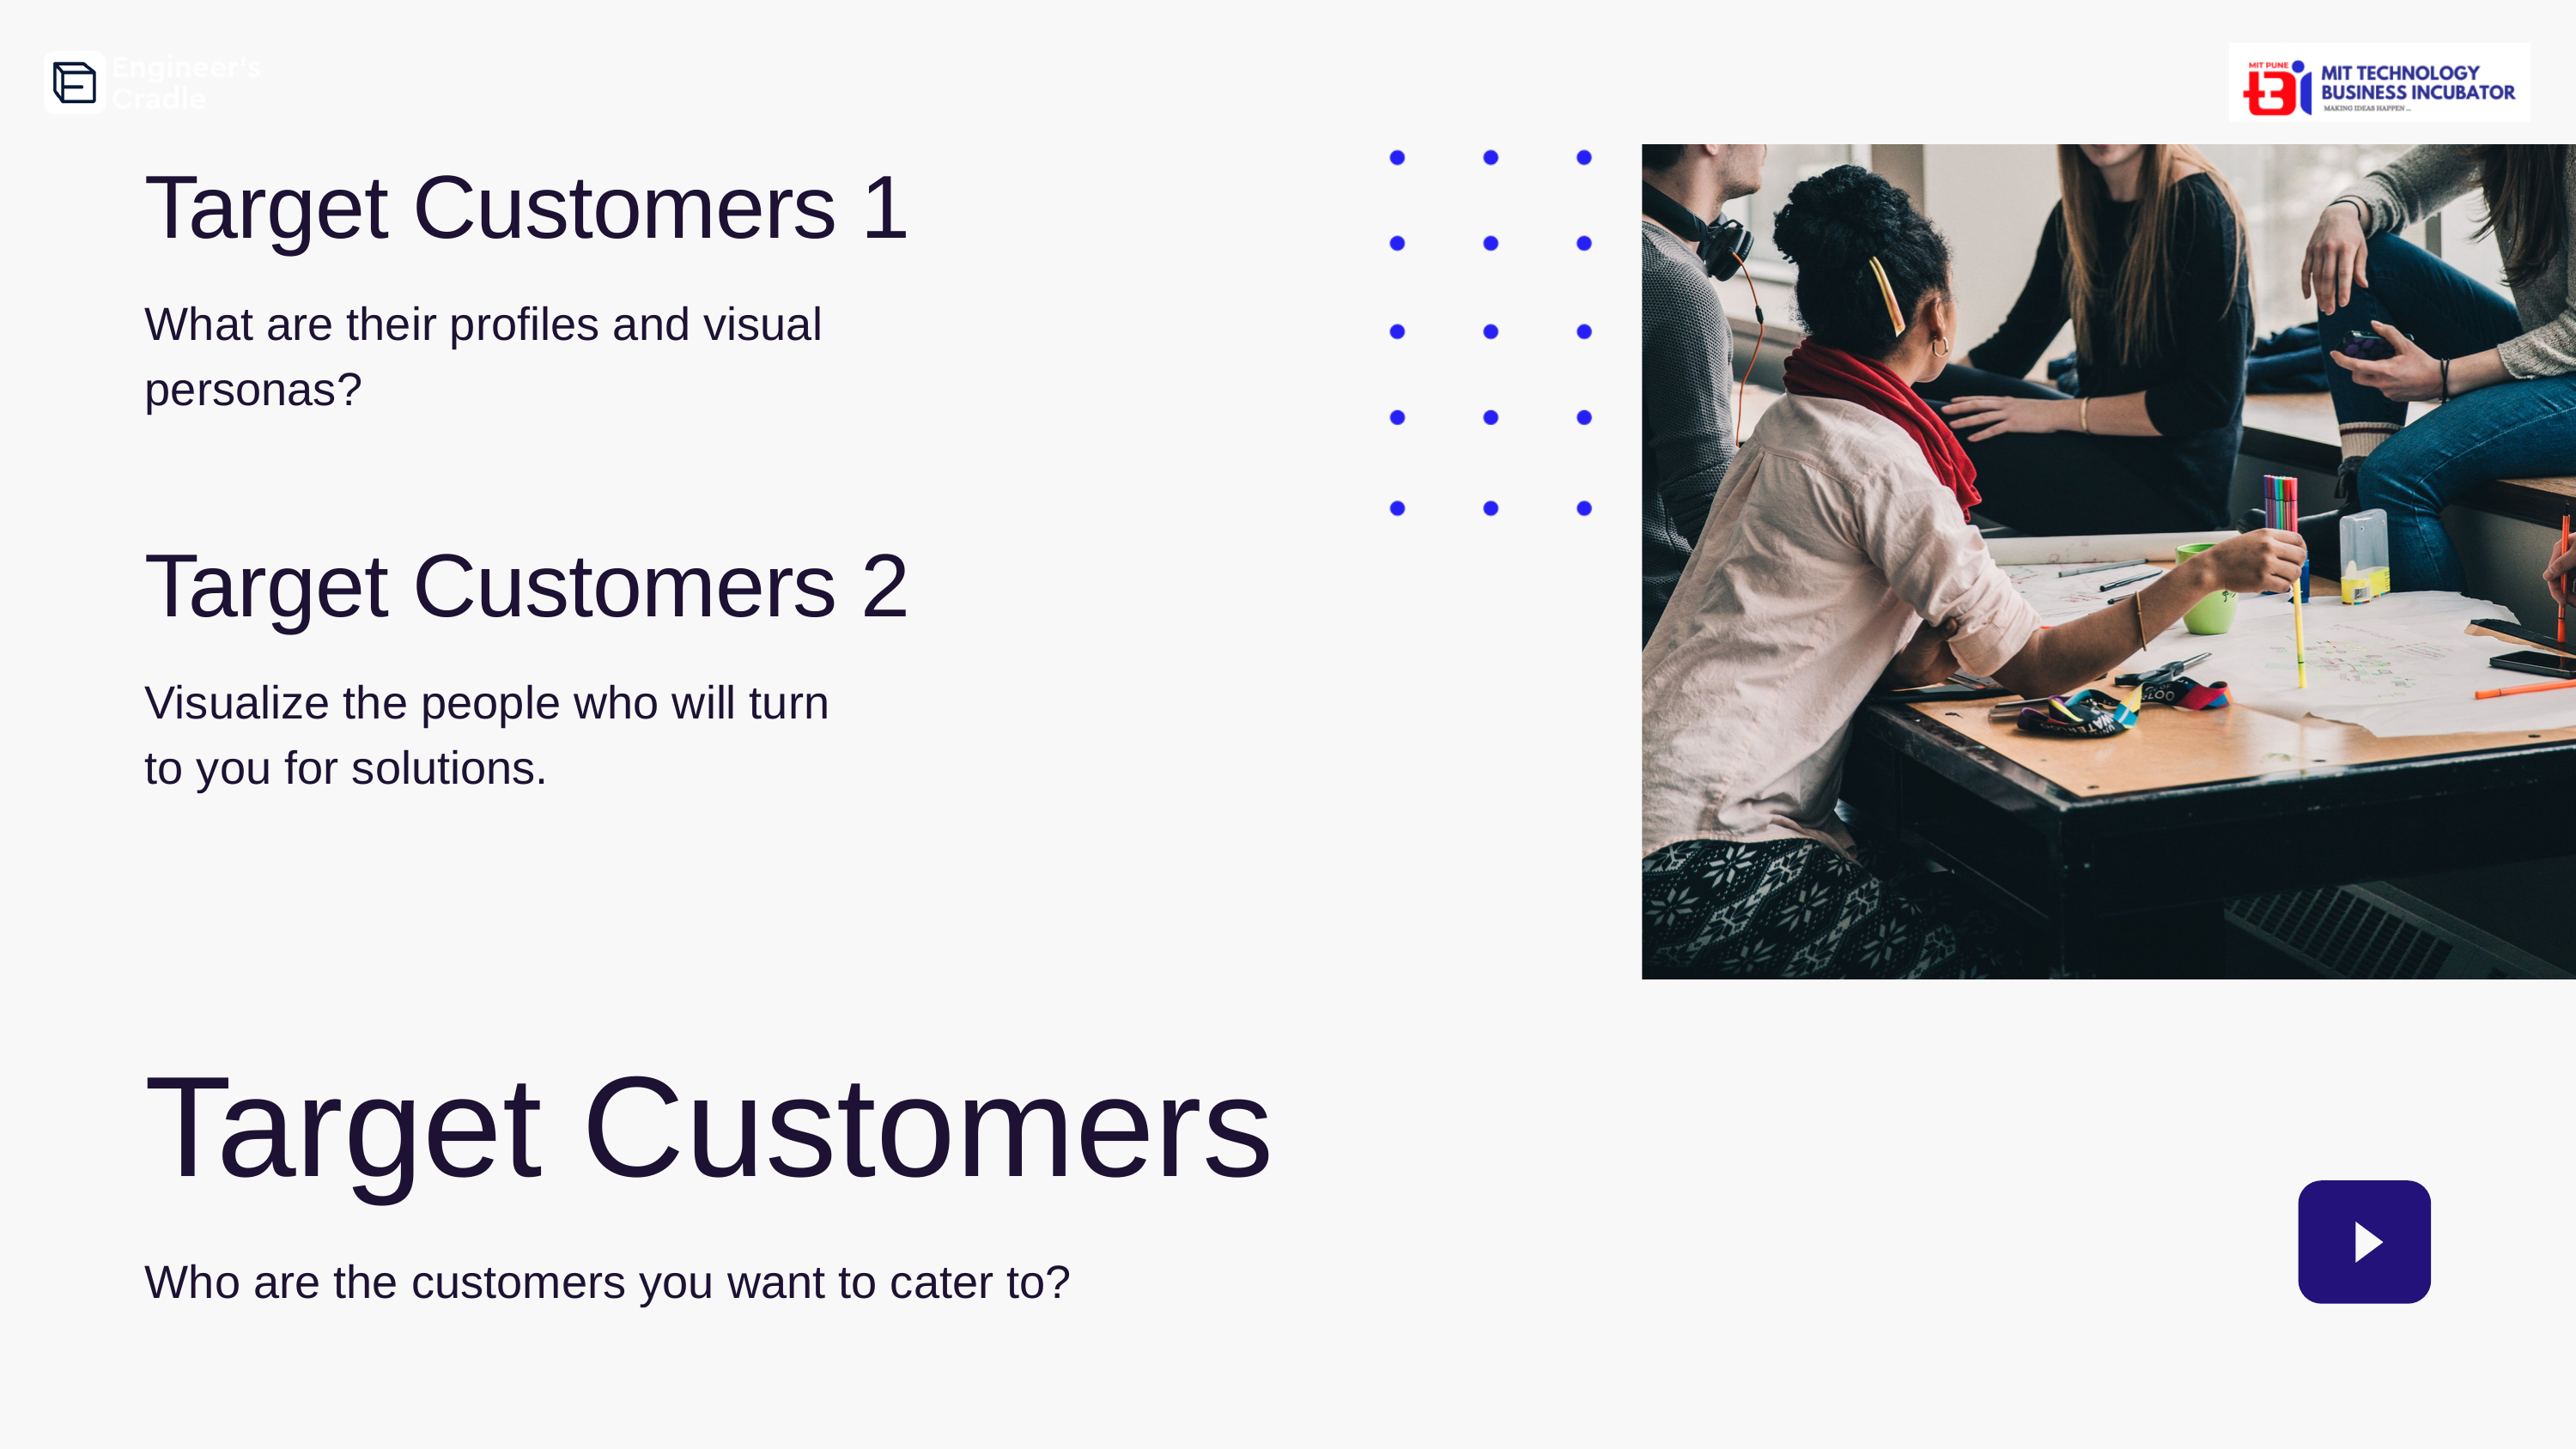

Target Customers 1
What are their profiles and visual
personas?
Target Customers 2
Visualize the people who will turn
to you for solutions.

Target Customers
Who are the customers you want to cater to?